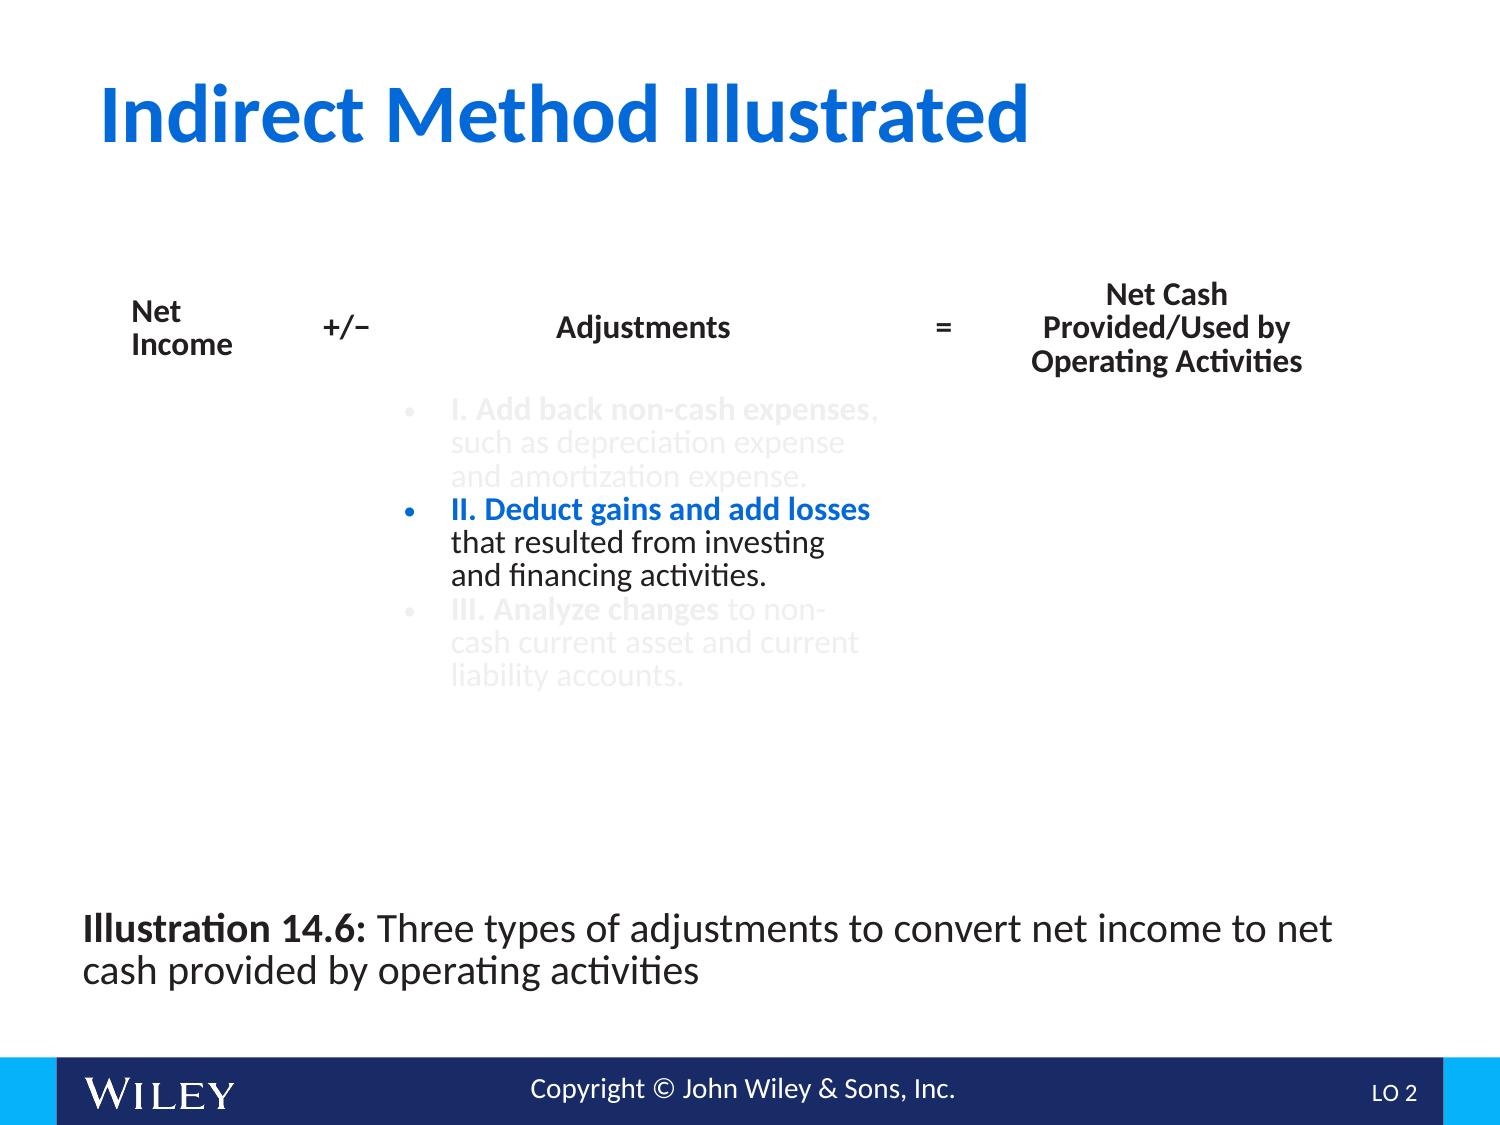

# Indirect Method Illustrated
| Net Income | +/− | Adjustments | = | Net Cash Provided/Used by Operating Activities |
| --- | --- | --- | --- | --- |
|  |  | I. Add back non-cash expenses, such as depreciation expense and amortization expense. II. Deduct gains and add losses that resulted from investing and financing activities. III. Analyze changes to non-cash current asset and current liability accounts. |  |  |
Illustration 14.6: Three types of adjustments to convert net income to net cash provided by operating activities
L O 2